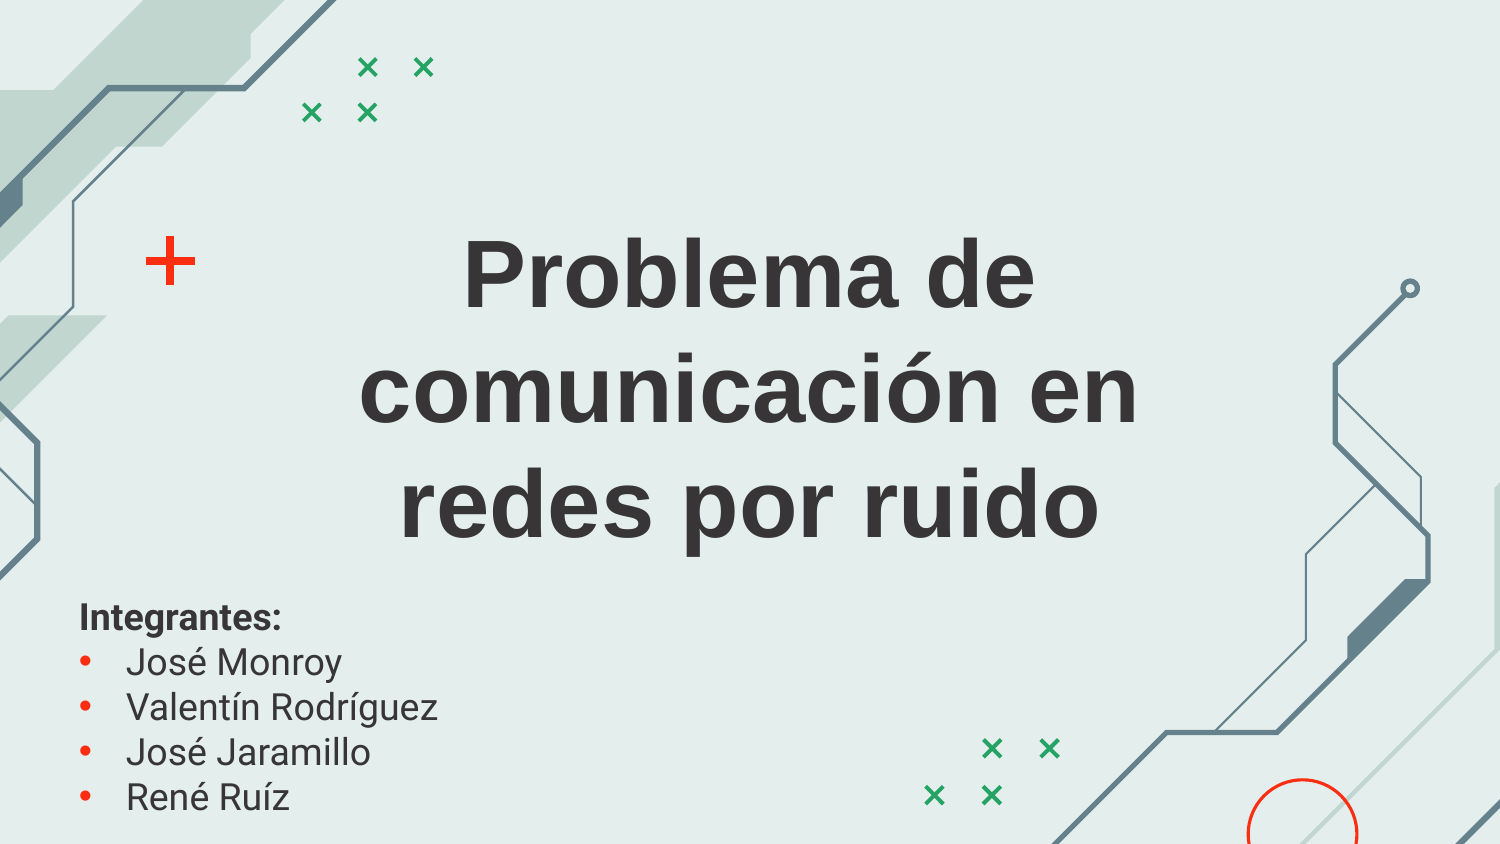

# Problema de comunicación en redes por ruido

Integrantes:
José Monroy
Valentín Rodríguez
José Jaramillo
René Ruíz